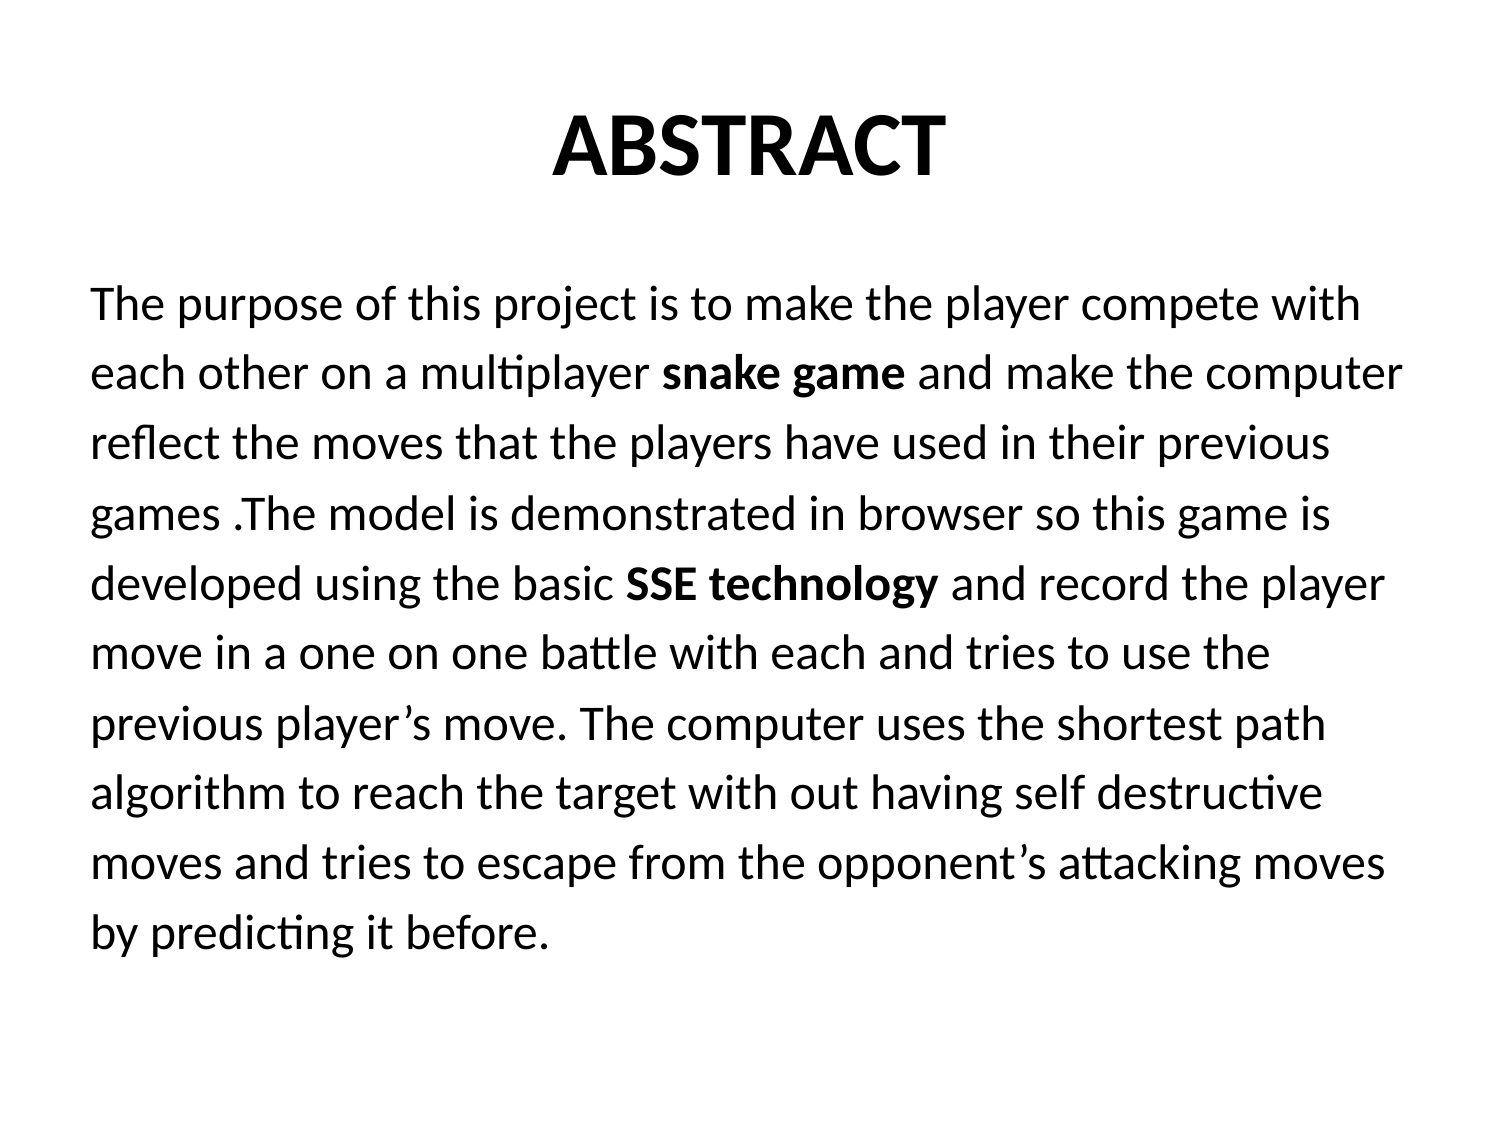

# ABSTRACT
The purpose of this project is to make the player compete with
each other on a multiplayer snake game and make the computer
reflect the moves that the players have used in their previous
games .The model is demonstrated in browser so this game is
developed using the basic SSE technology and record the player
move in a one on one battle with each and tries to use the
previous player’s move. The computer uses the shortest path
algorithm to reach the target with out having self destructive
moves and tries to escape from the opponent’s attacking moves
by predicting it before.